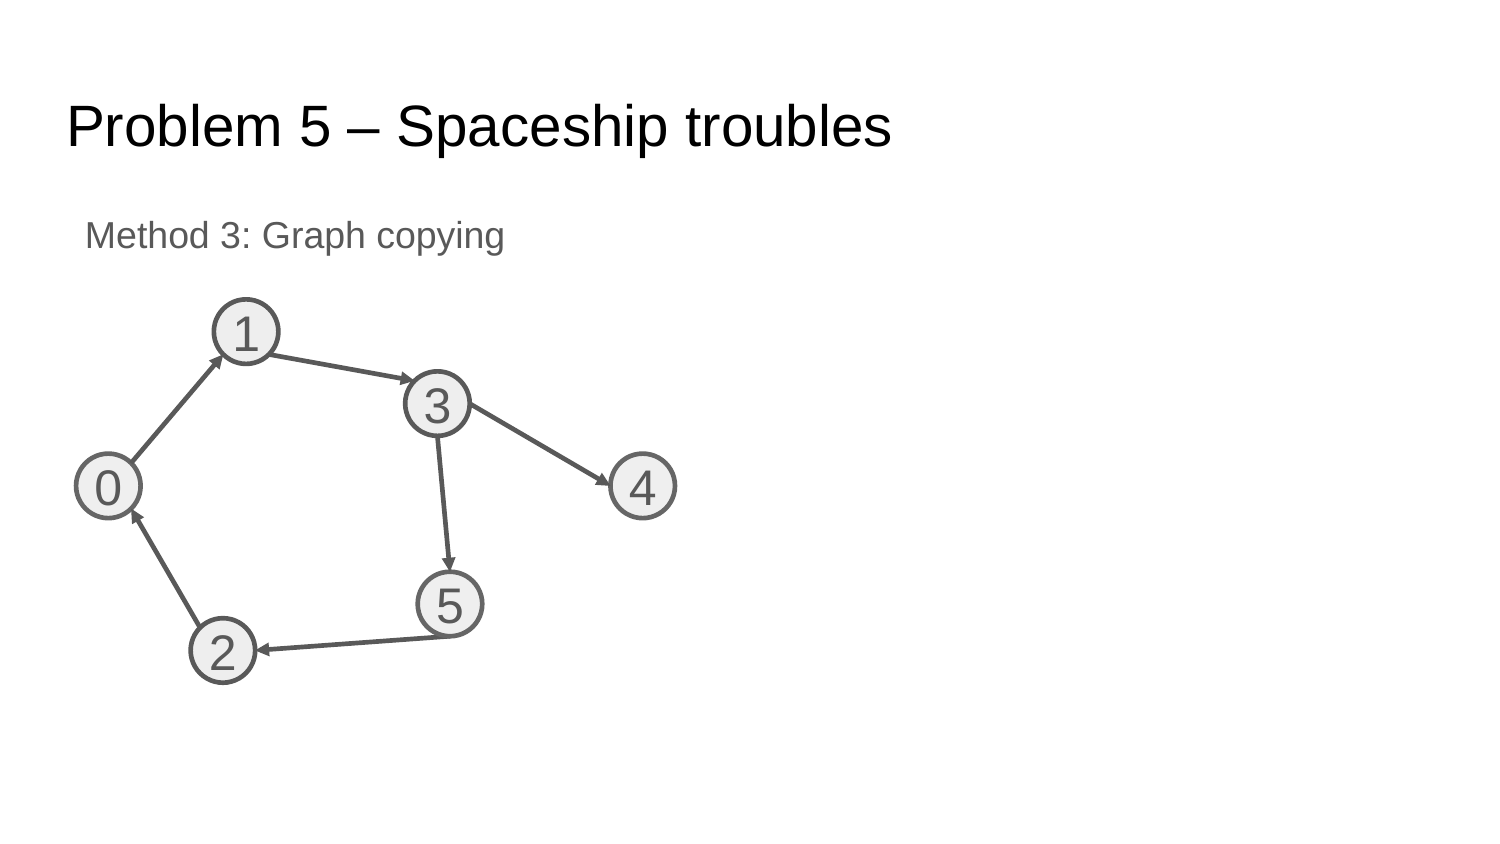

# Problem 5 – Spaceship troubles
Method 3: Graph copying
1
3
0
4
5
2